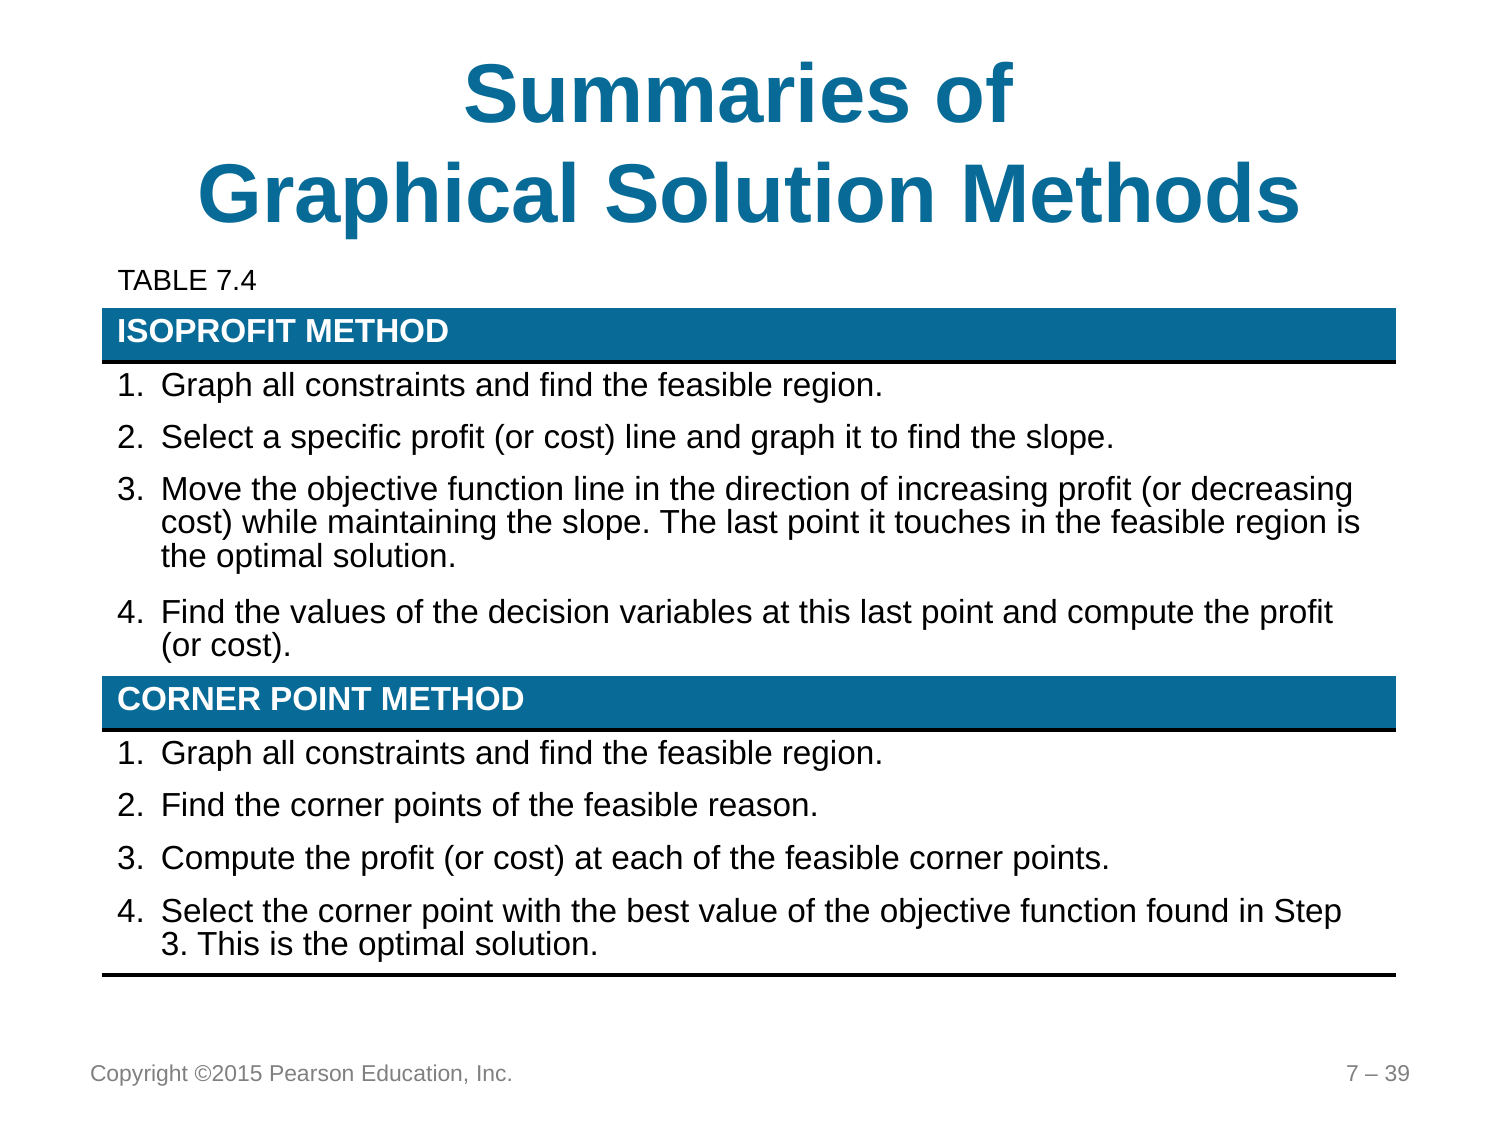

# Summaries of Graphical Solution Methods
TABLE 7.4
| ISOPROFIT METHOD |
| --- |
| 1. Graph all constraints and find the feasible region. |
| 2. Select a specific profit (or cost) line and graph it to find the slope. |
| 3. Move the objective function line in the direction of increasing profit (or decreasing cost) while maintaining the slope. The last point it touches in the feasible region is the optimal solution. |
| 4. Find the values of the decision variables at this last point and compute the profit (or cost). |
| CORNER POINT METHOD |
| 1. Graph all constraints and find the feasible region. |
| 2. Find the corner points of the feasible reason. |
| 3. Compute the profit (or cost) at each of the feasible corner points. |
| 4. Select the corner point with the best value of the objective function found in Step 3. This is the optimal solution. |
Copyright ©2015 Pearson Education, Inc.
7 – 39